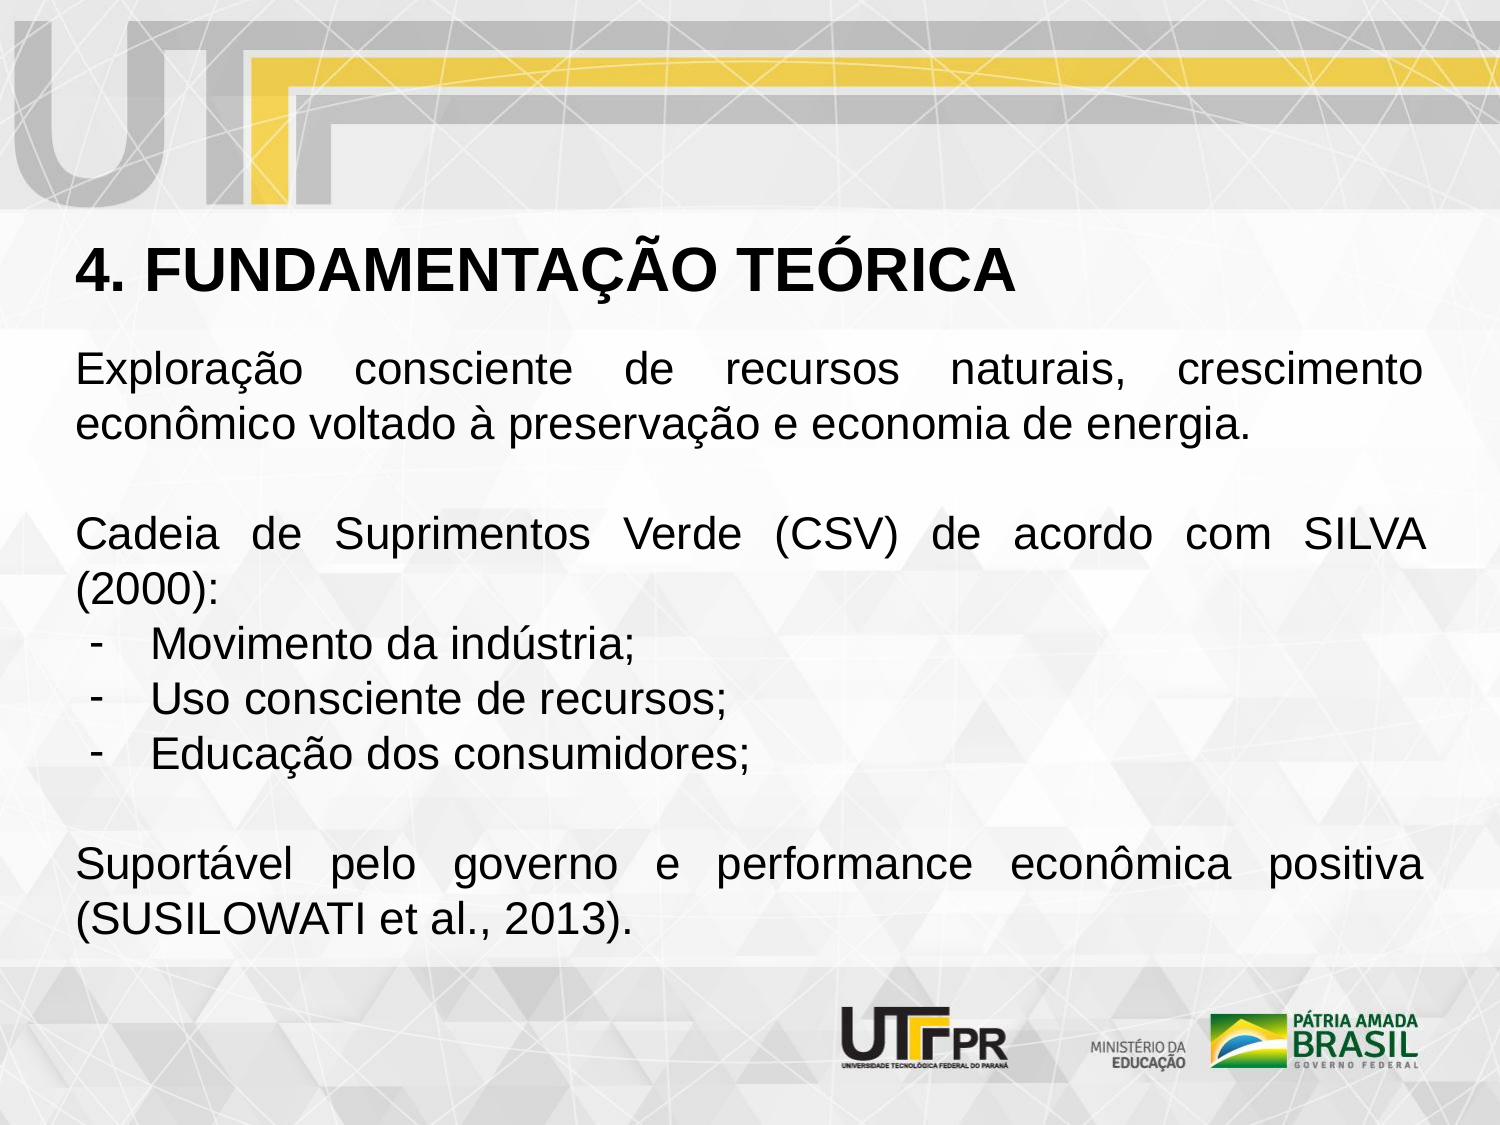

# 4. FUNDAMENTAÇÃO TEÓRICA
Exploração consciente de recursos naturais, crescimento econômico voltado à preservação e economia de energia.

Cadeia de Suprimentos Verde (CSV) de acordo com SILVA (2000):
Movimento da indústria;
Uso consciente de recursos;
Educação dos consumidores;

Suportável pelo governo e performance econômica positiva (SUSILOWATI et al., 2013).